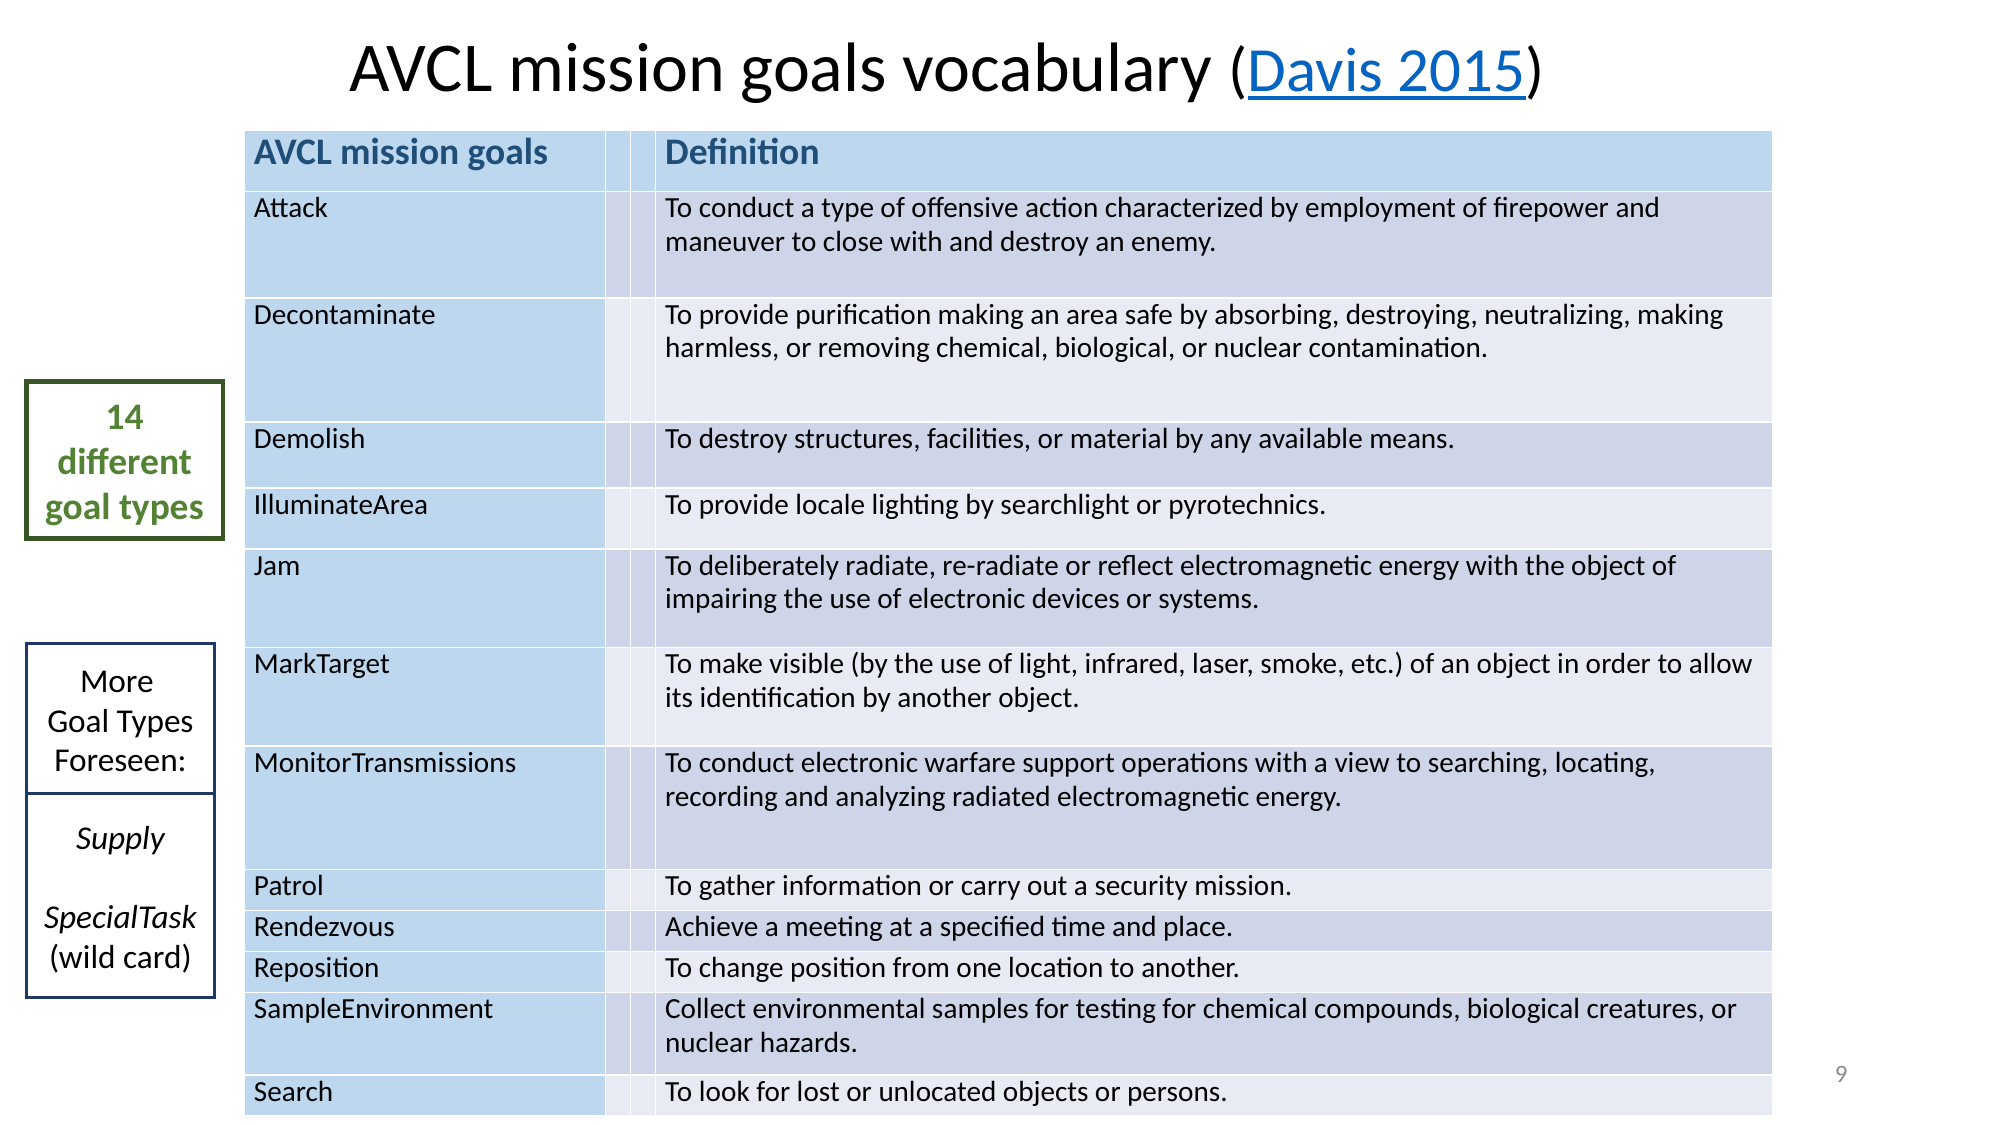

# AVCL mission goals vocabulary (Davis 2015)
| AVCL mission goals |  |  | Definition |
| --- | --- | --- | --- |
| Attack |  |  | To conduct a type of offensive action characterized by employment of firepower and maneuver to close with and destroy an enemy. |
| Decontaminate |  |  | To provide purification making an area safe by absorbing, destroying, neutralizing, making harmless, or removing chemical, biological, or nuclear contamination. |
| Demolish |  |  | To destroy structures, facilities, or material by any available means. |
| IlluminateArea |  |  | To provide locale lighting by searchlight or pyrotechnics. |
| Jam |  |  | To deliberately radiate, re-radiate or reflect electromagnetic energy with the object of impairing the use of electronic devices or systems. |
| MarkTarget |  |  | To make visible (by the use of light, infrared, laser, smoke, etc.) of an object in order to allow its identification by another object. |
| MonitorTransmissions |  |  | To conduct electronic warfare support operations with a view to searching, locating, recording and analyzing radiated electromagnetic energy. |
| Patrol |  |  | To gather information or carry out a security mission. |
| Rendezvous |  |  | Achieve a meeting at a specified time and place. |
| Reposition |  |  | To change position from one location to another. |
| SampleEnvironment |  |  | Collect environmental samples for testing for chemical compounds, biological creatures, or nuclear hazards. |
| Search |  |  | To look for lost or unlocated objects or persons. |
14 different goal types
More
Goal Types Foreseen:
Supply

SpecialTask
(wild card)
9